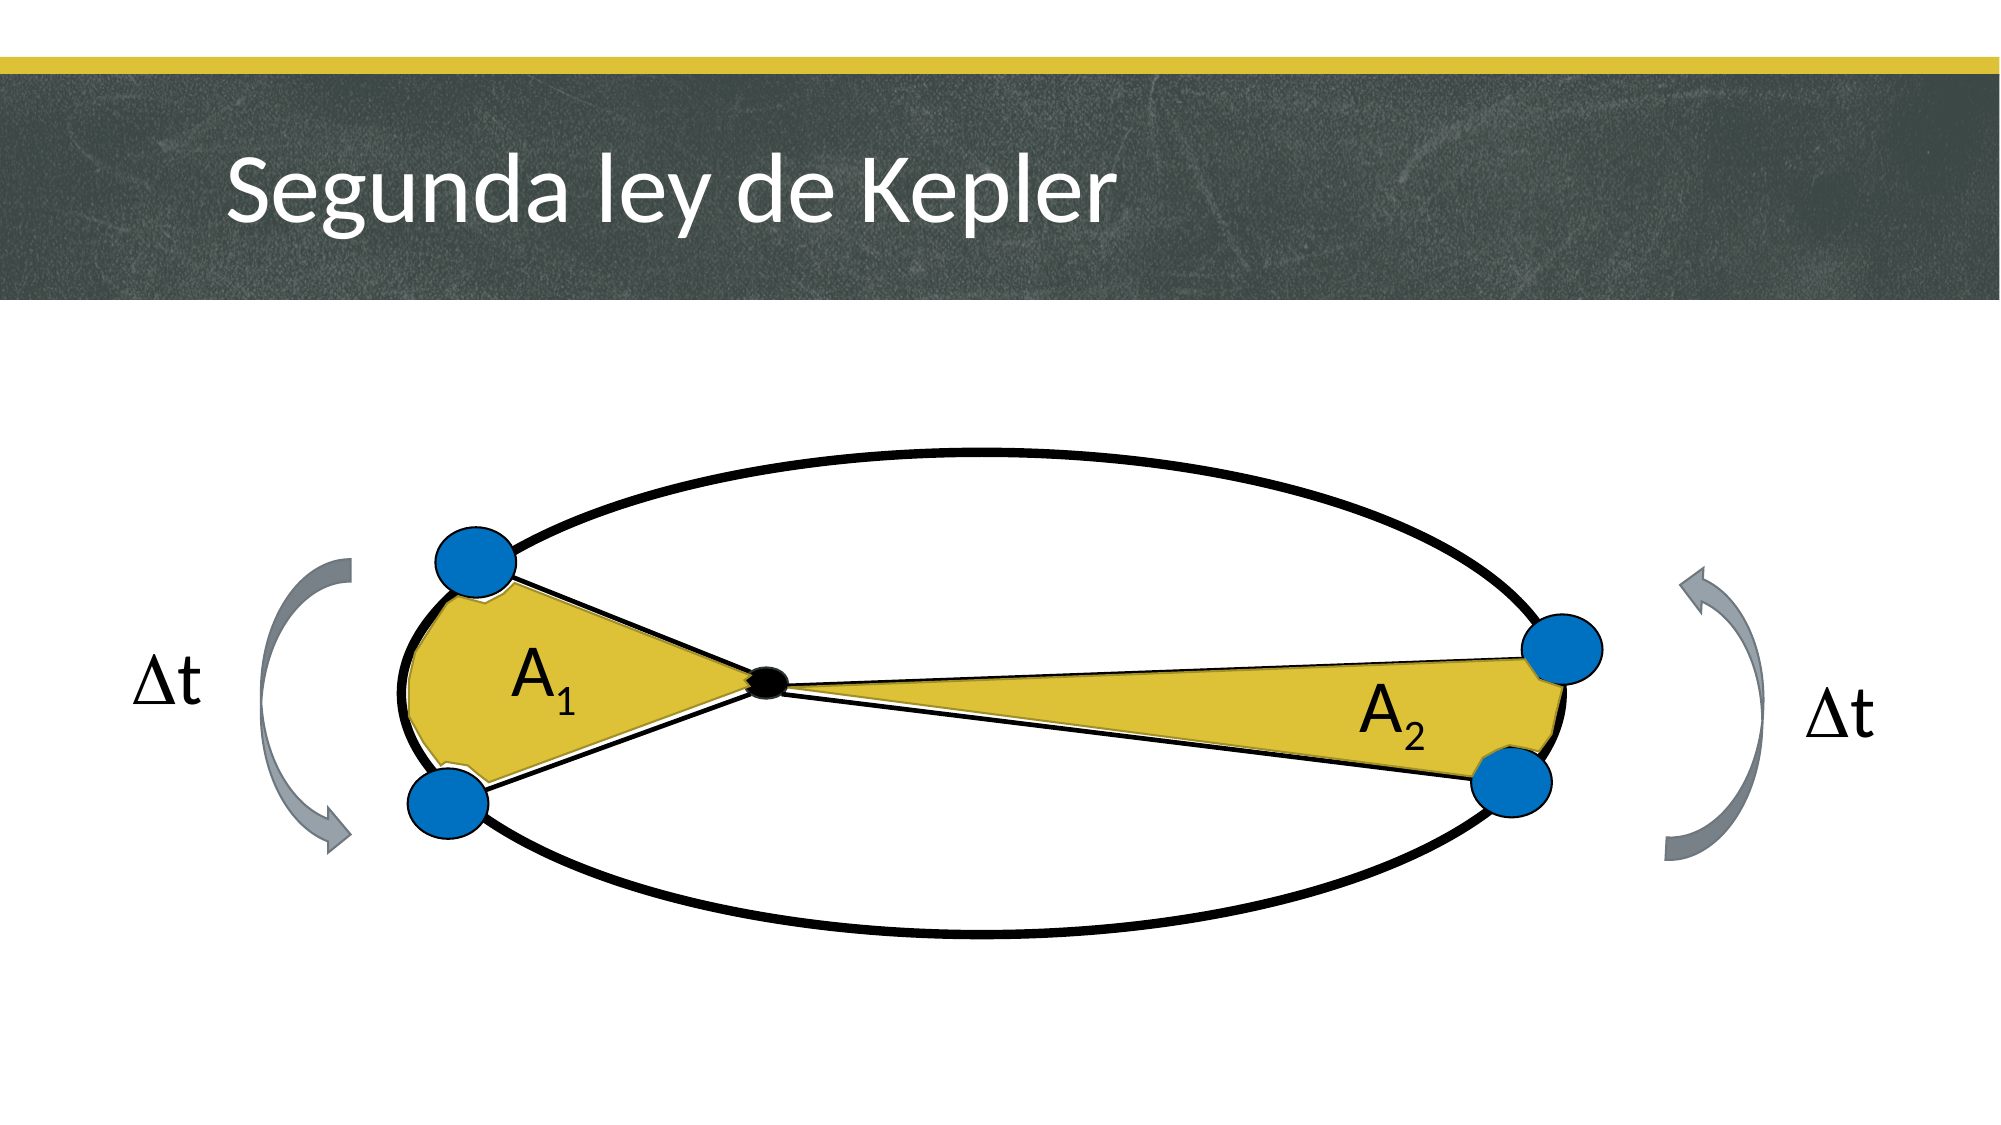

# Segunda ley de Kepler

A1

Δt
A2

Δt